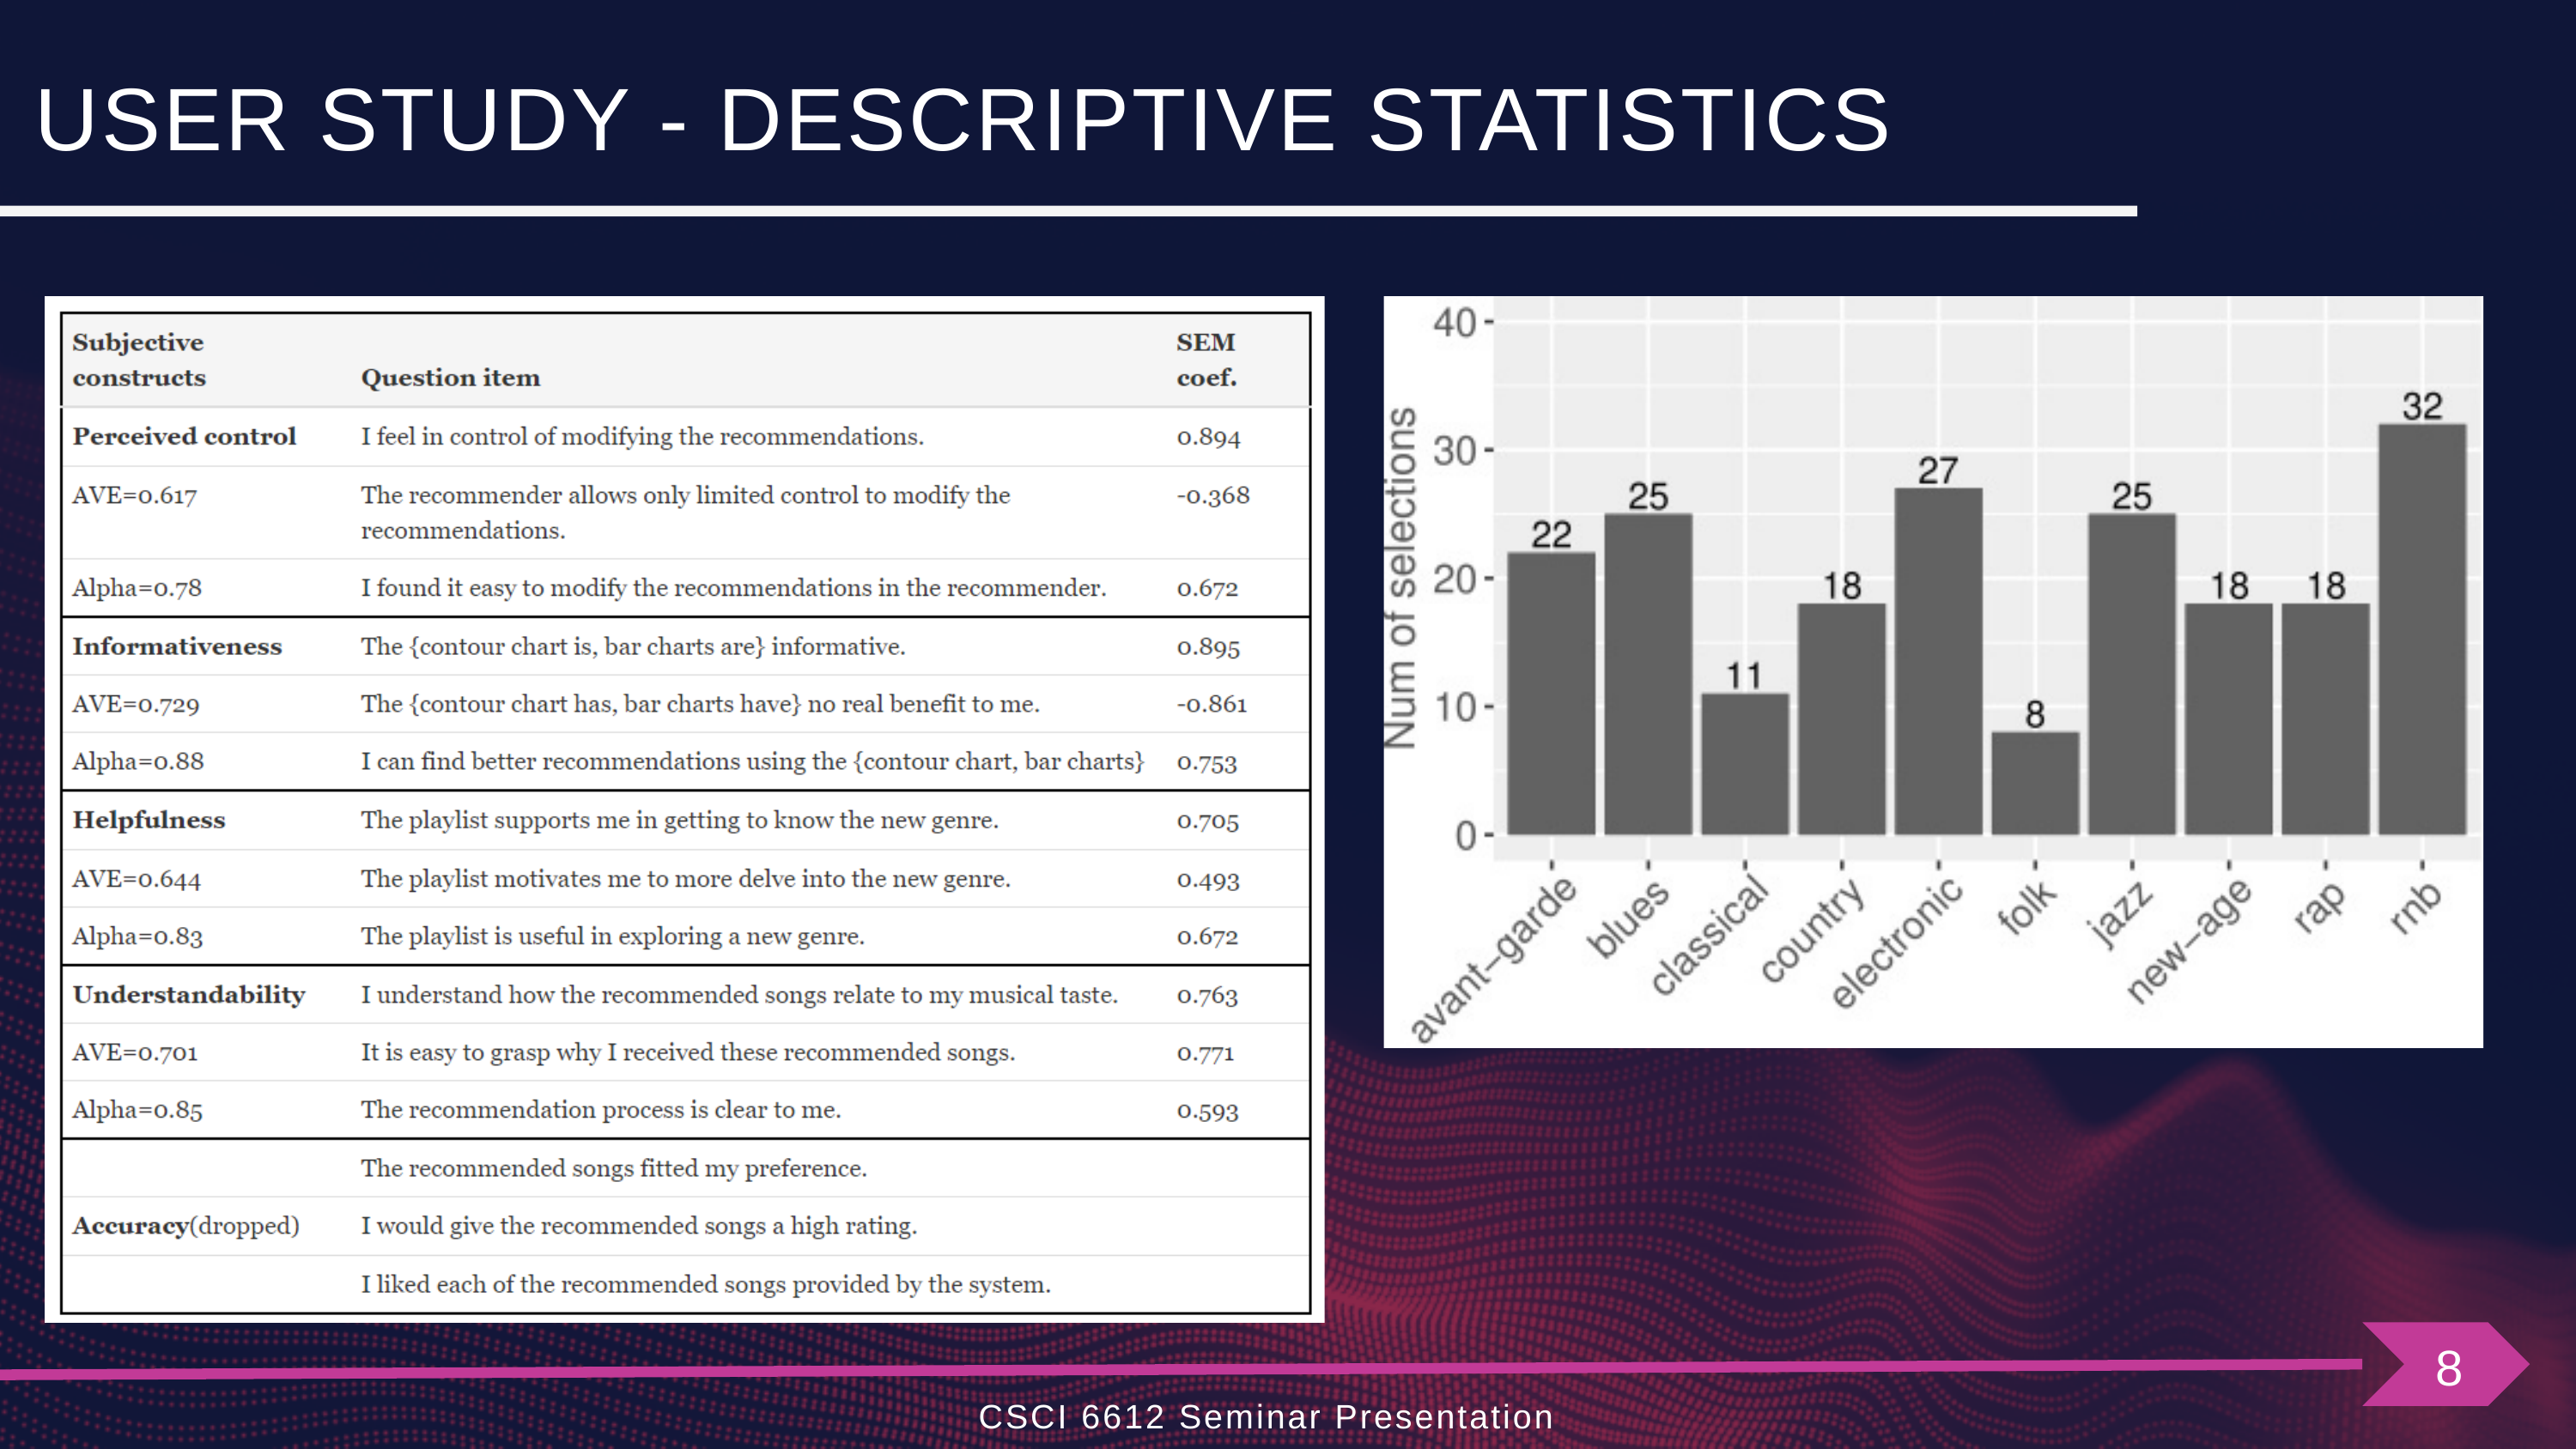

USER STUDY - DESCRIPTIVE STATISTICS

8

CSCI 6612 Seminar Presentation